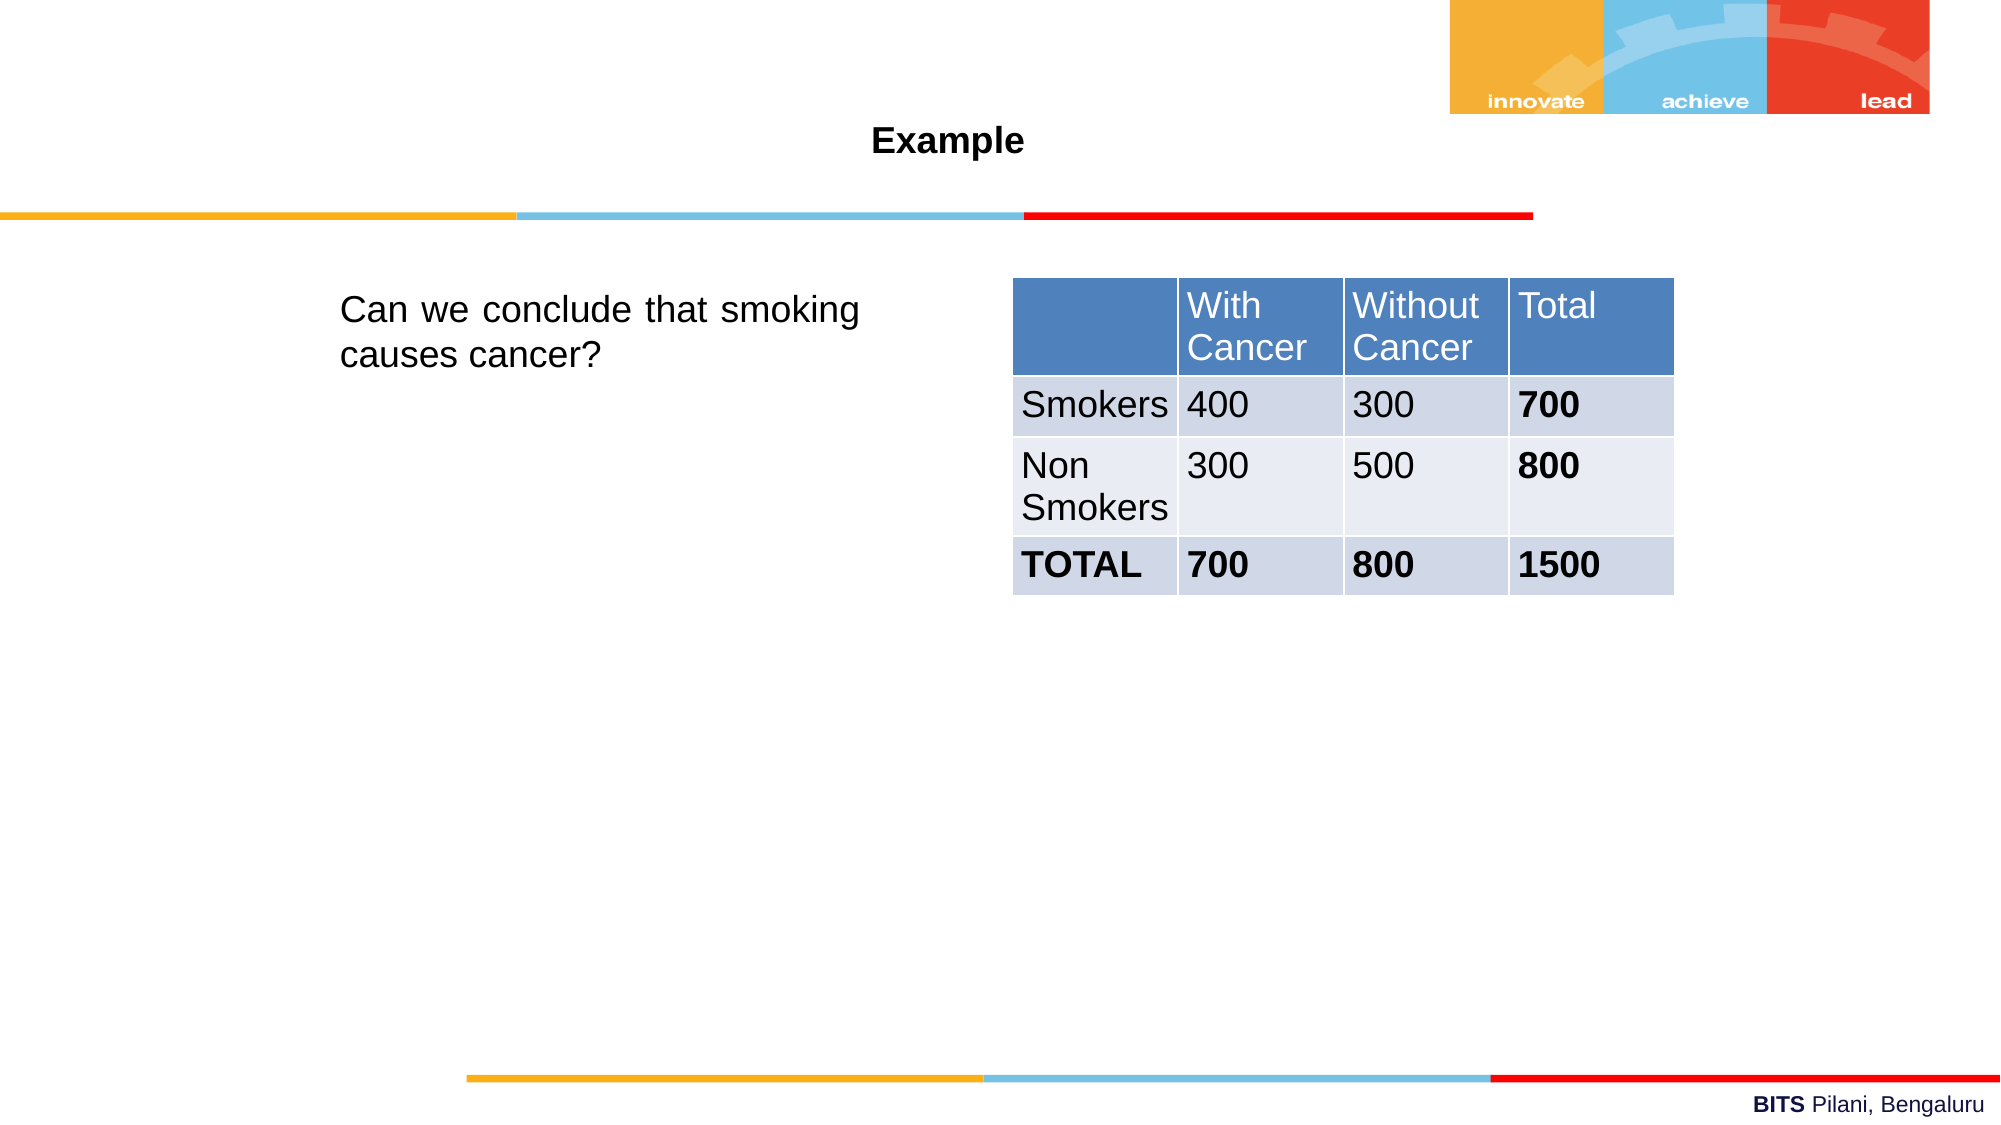

# Example
|  | With Cancer | Without Cancer | Total |
| --- | --- | --- | --- |
| Smokers | 400 | 300 | 700 |
| Non Smokers | 300 | 500 | 800 |
| TOTAL | 700 | 800 | 1500 |
Can we conclude that smoking causes cancer?